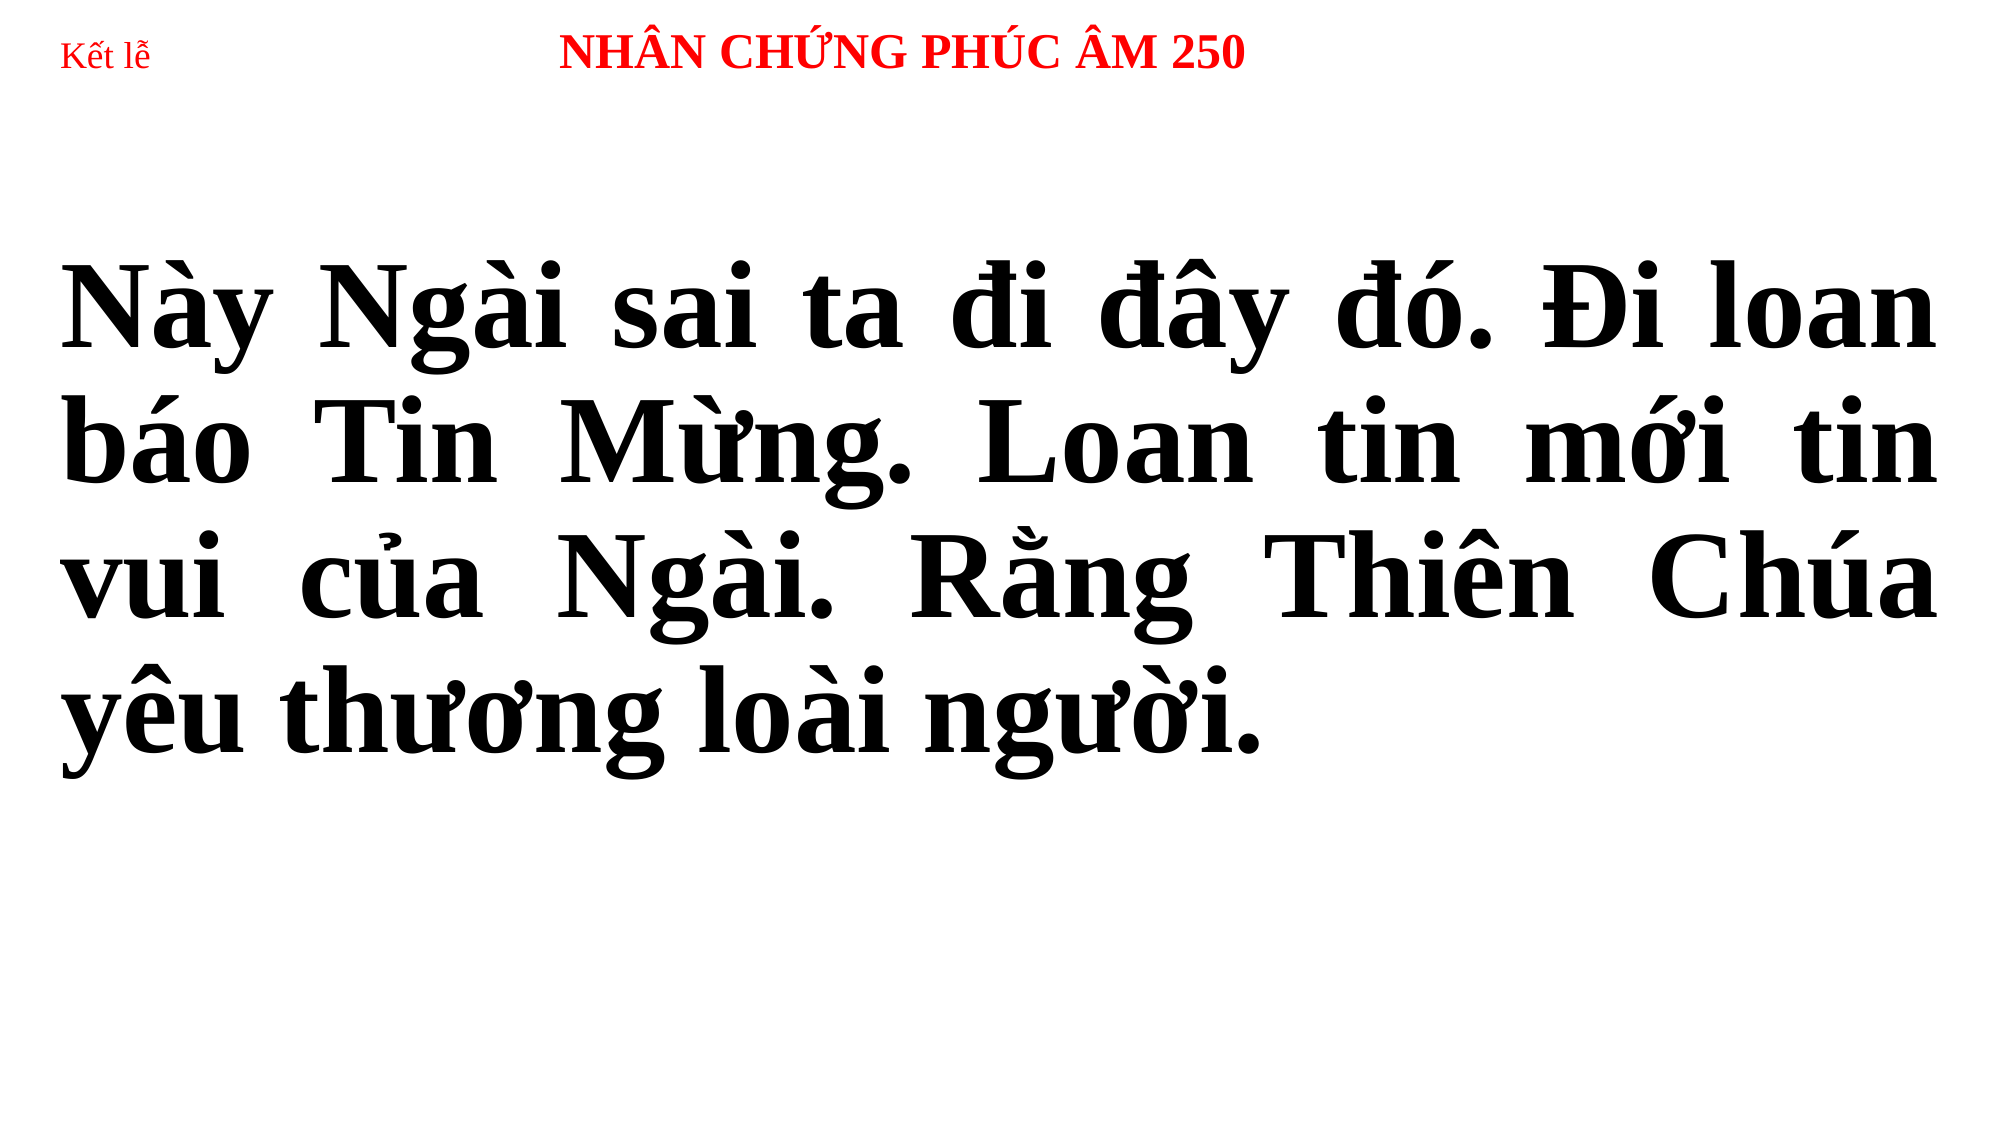

# Kết lễ                                           NHÂN CHỨNG PHÚC ÂM 250
Này Ngài sai ta đi đây đó. Đi loan báo Tin Mừng. Loan tin mới tin vui của Ngài. Rằng Thiên Chúa yêu thương loài người.